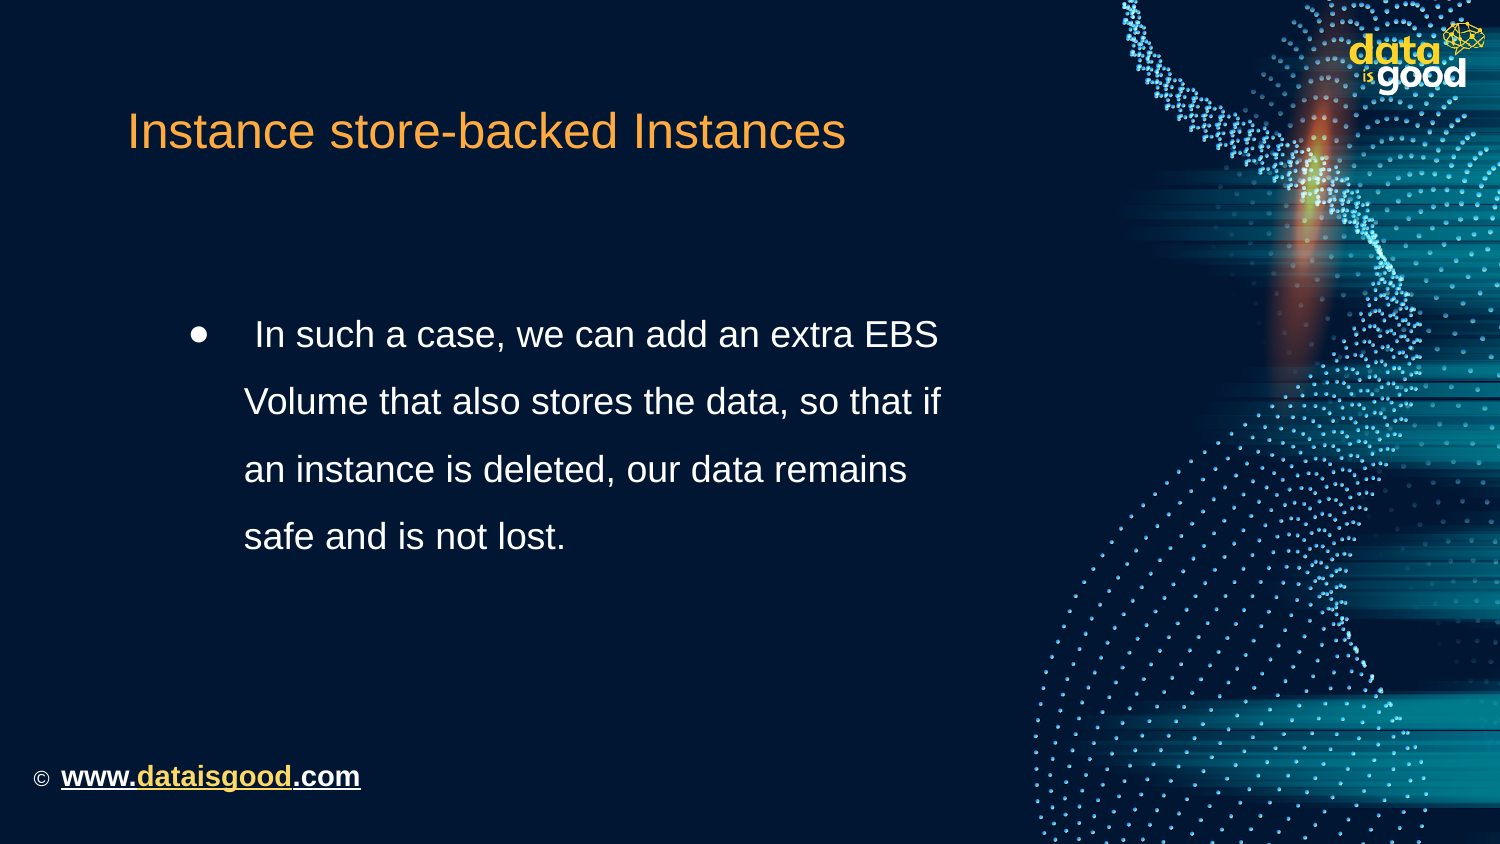

# Instance store-backed Instances
 In such a case, we can add an extra EBS Volume that also stores the data, so that if an instance is deleted, our data remains safe and is not lost.